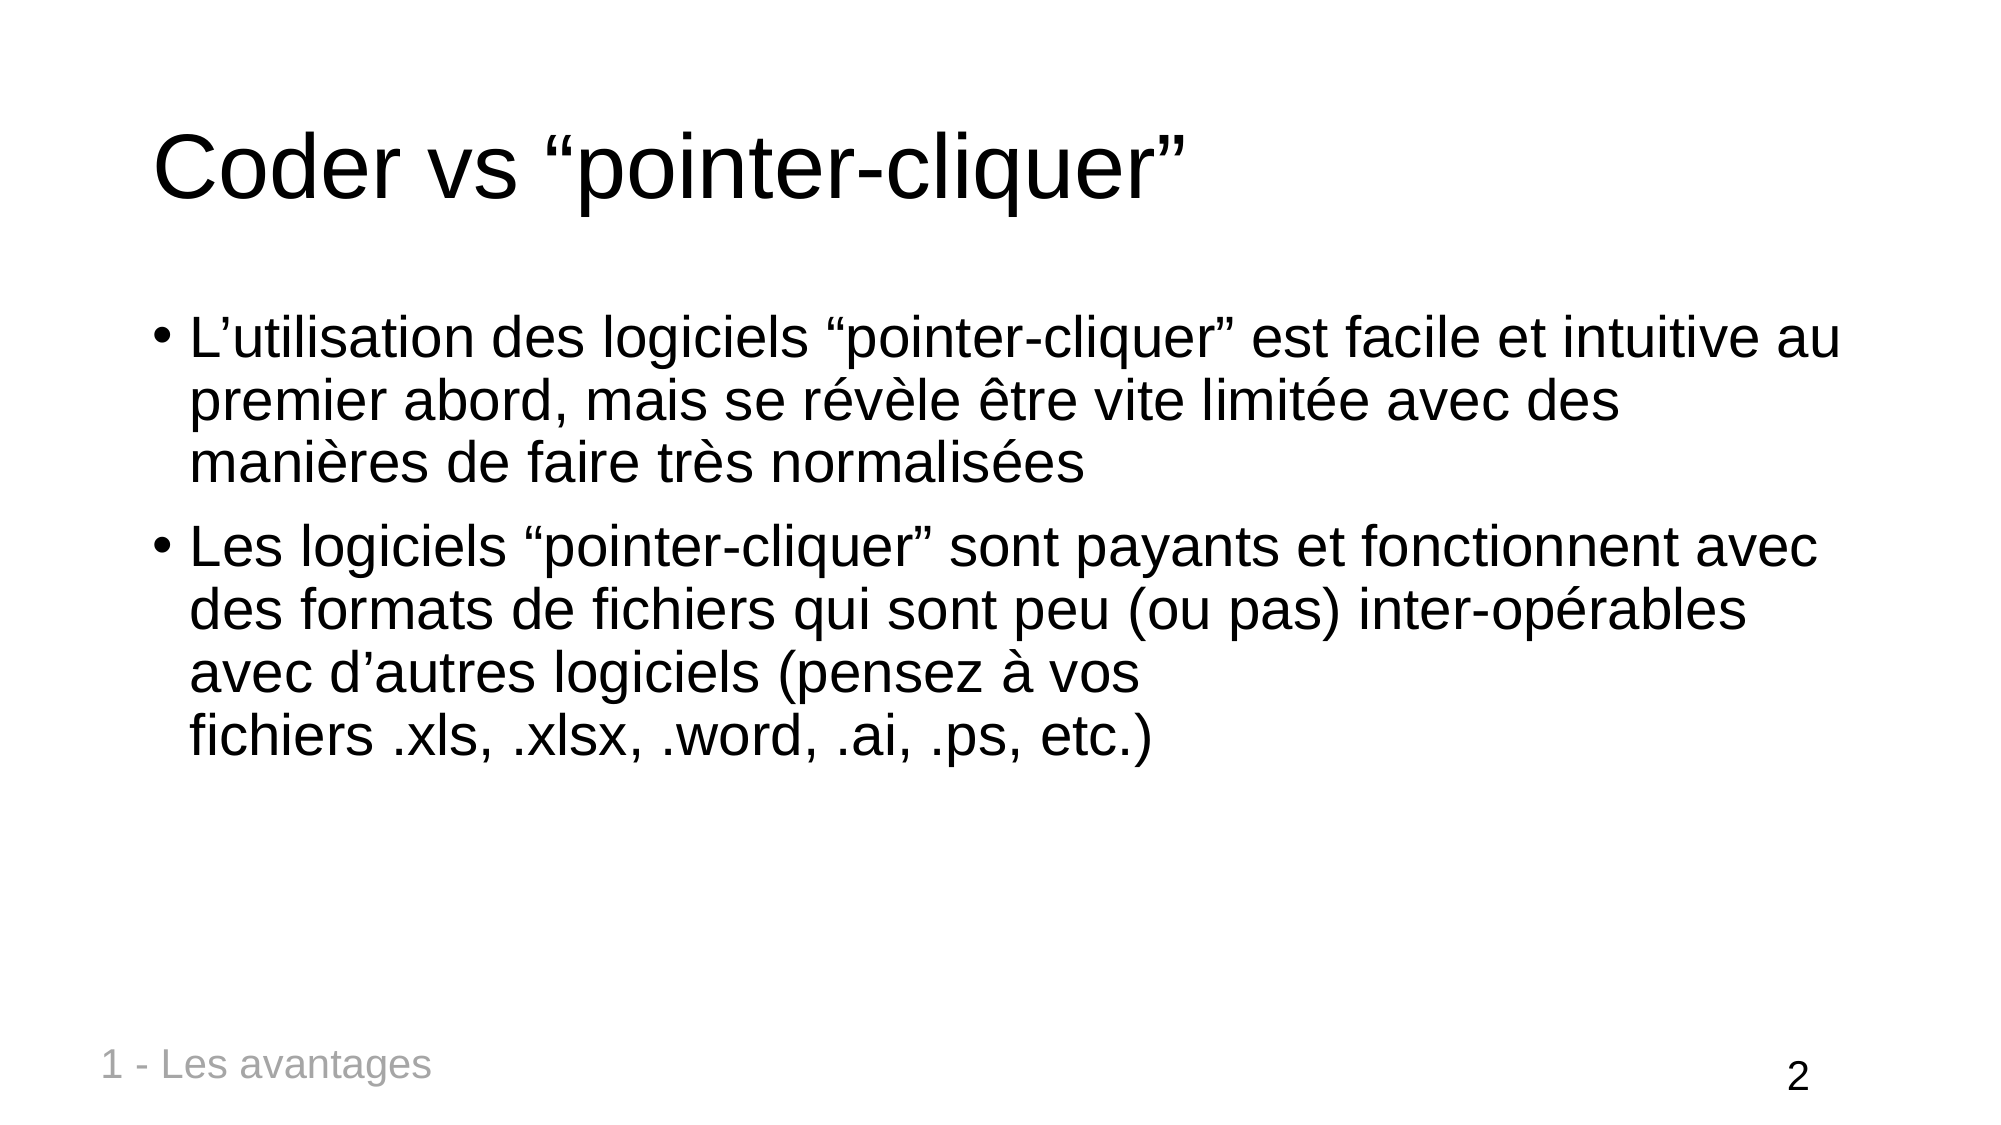

# Coder vs “pointer-cliquer”
L’utilisation des logiciels “pointer-cliquer” est facile et intuitive au premier abord, mais se révèle être vite limitée avec des manières de faire très normalisées
Les logiciels “pointer-cliquer” sont payants et fonctionnent avec des formats de fichiers qui sont peu (ou pas) inter-opérables avec d’autres logiciels (pensez à vos fichiers .xls, .xlsx, .word, .ai, .ps, etc.)
1 - Les avantages